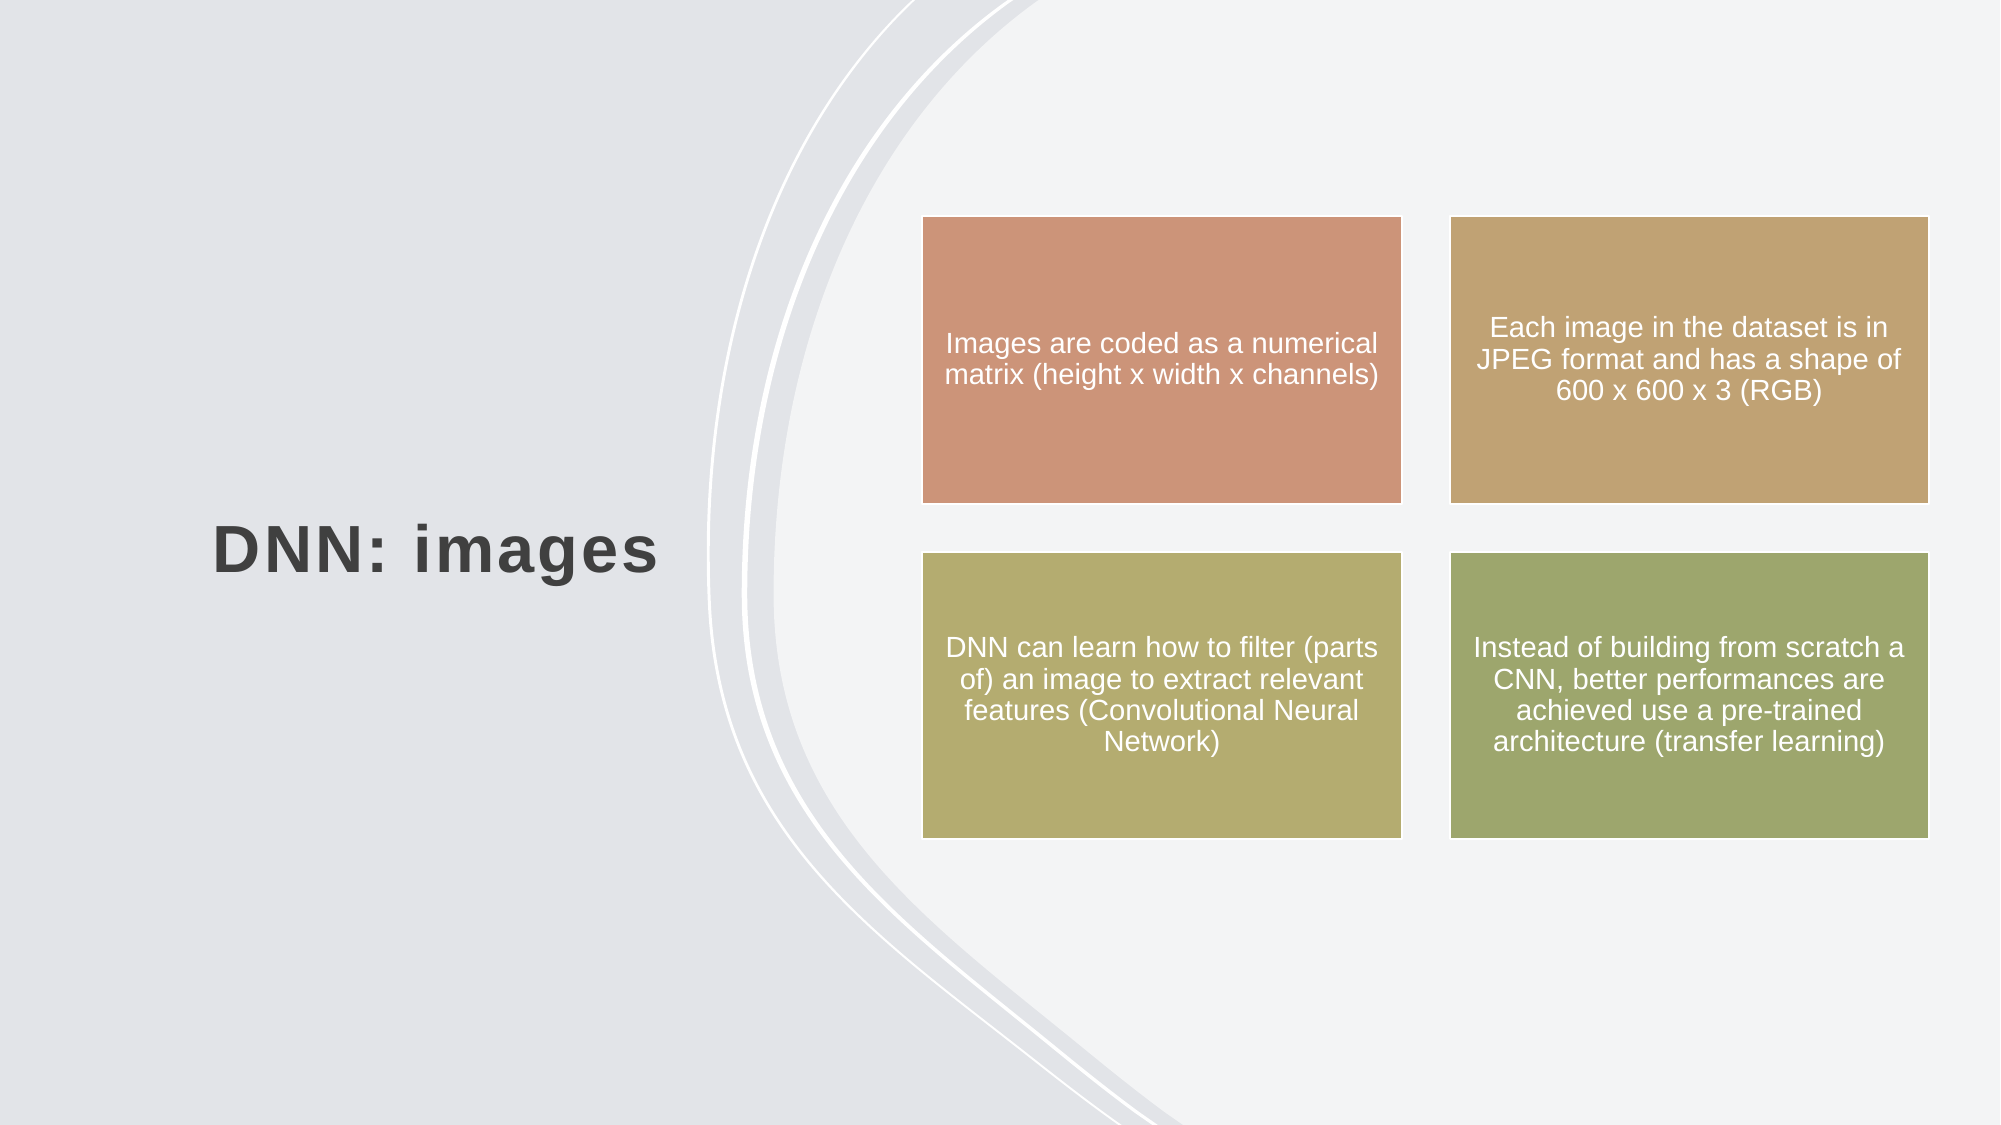

Images are coded as a numerical matrix (height x width x channels)
Each image in the dataset is in JPEG format and has a shape of 600 x 600 x 3 (RGB)
DNN can learn how to filter (parts of) an image to extract relevant features (Convolutional Neural Network)
Instead of building from scratch a CNN, better performances are achieved use a pre-trained architecture (transfer learning)
# DNN: images